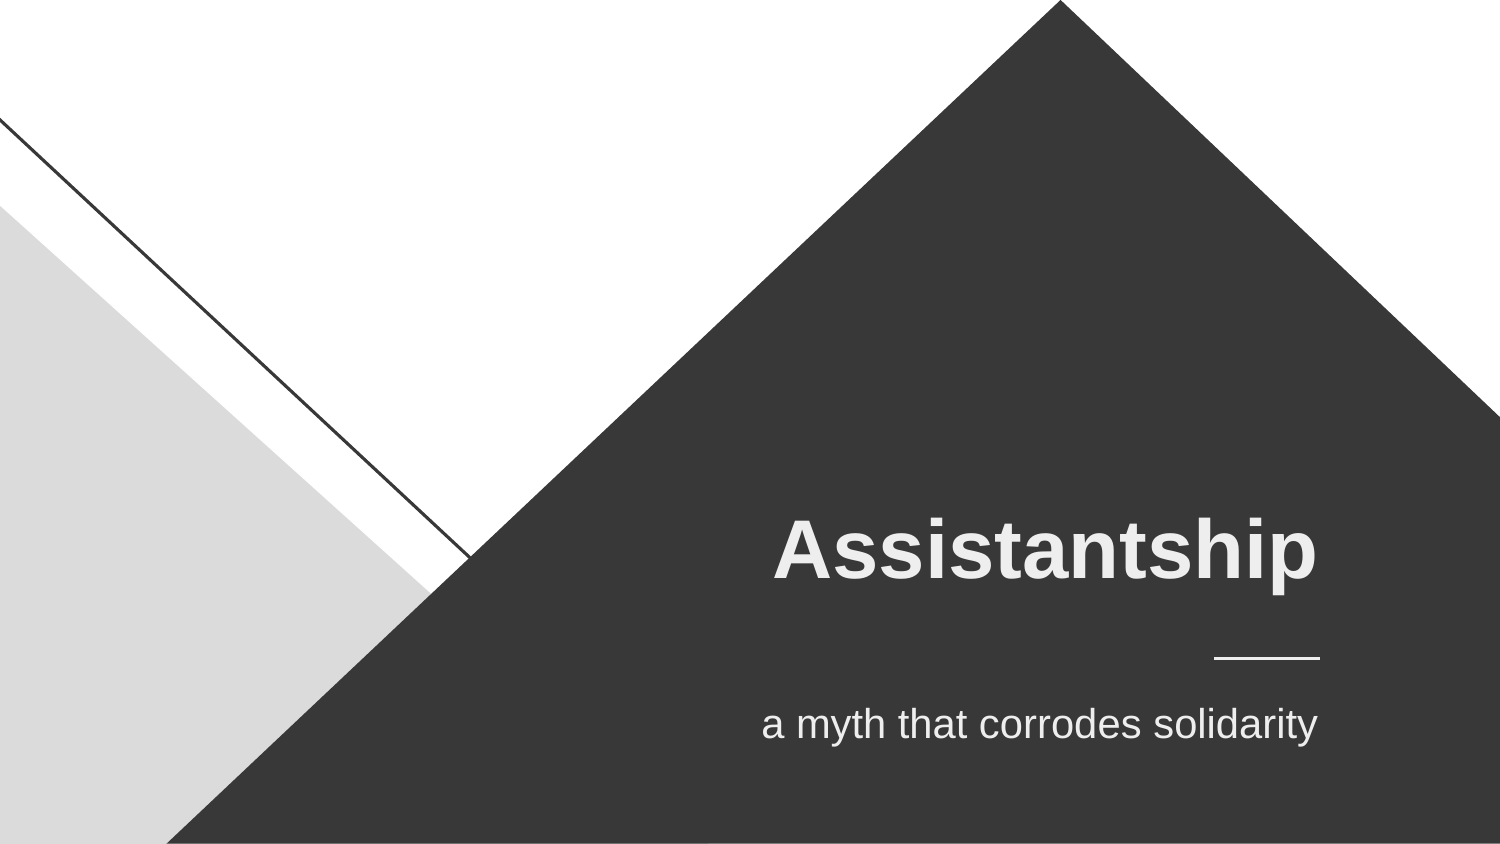

# Assistantship
a myth that corrodes solidarity